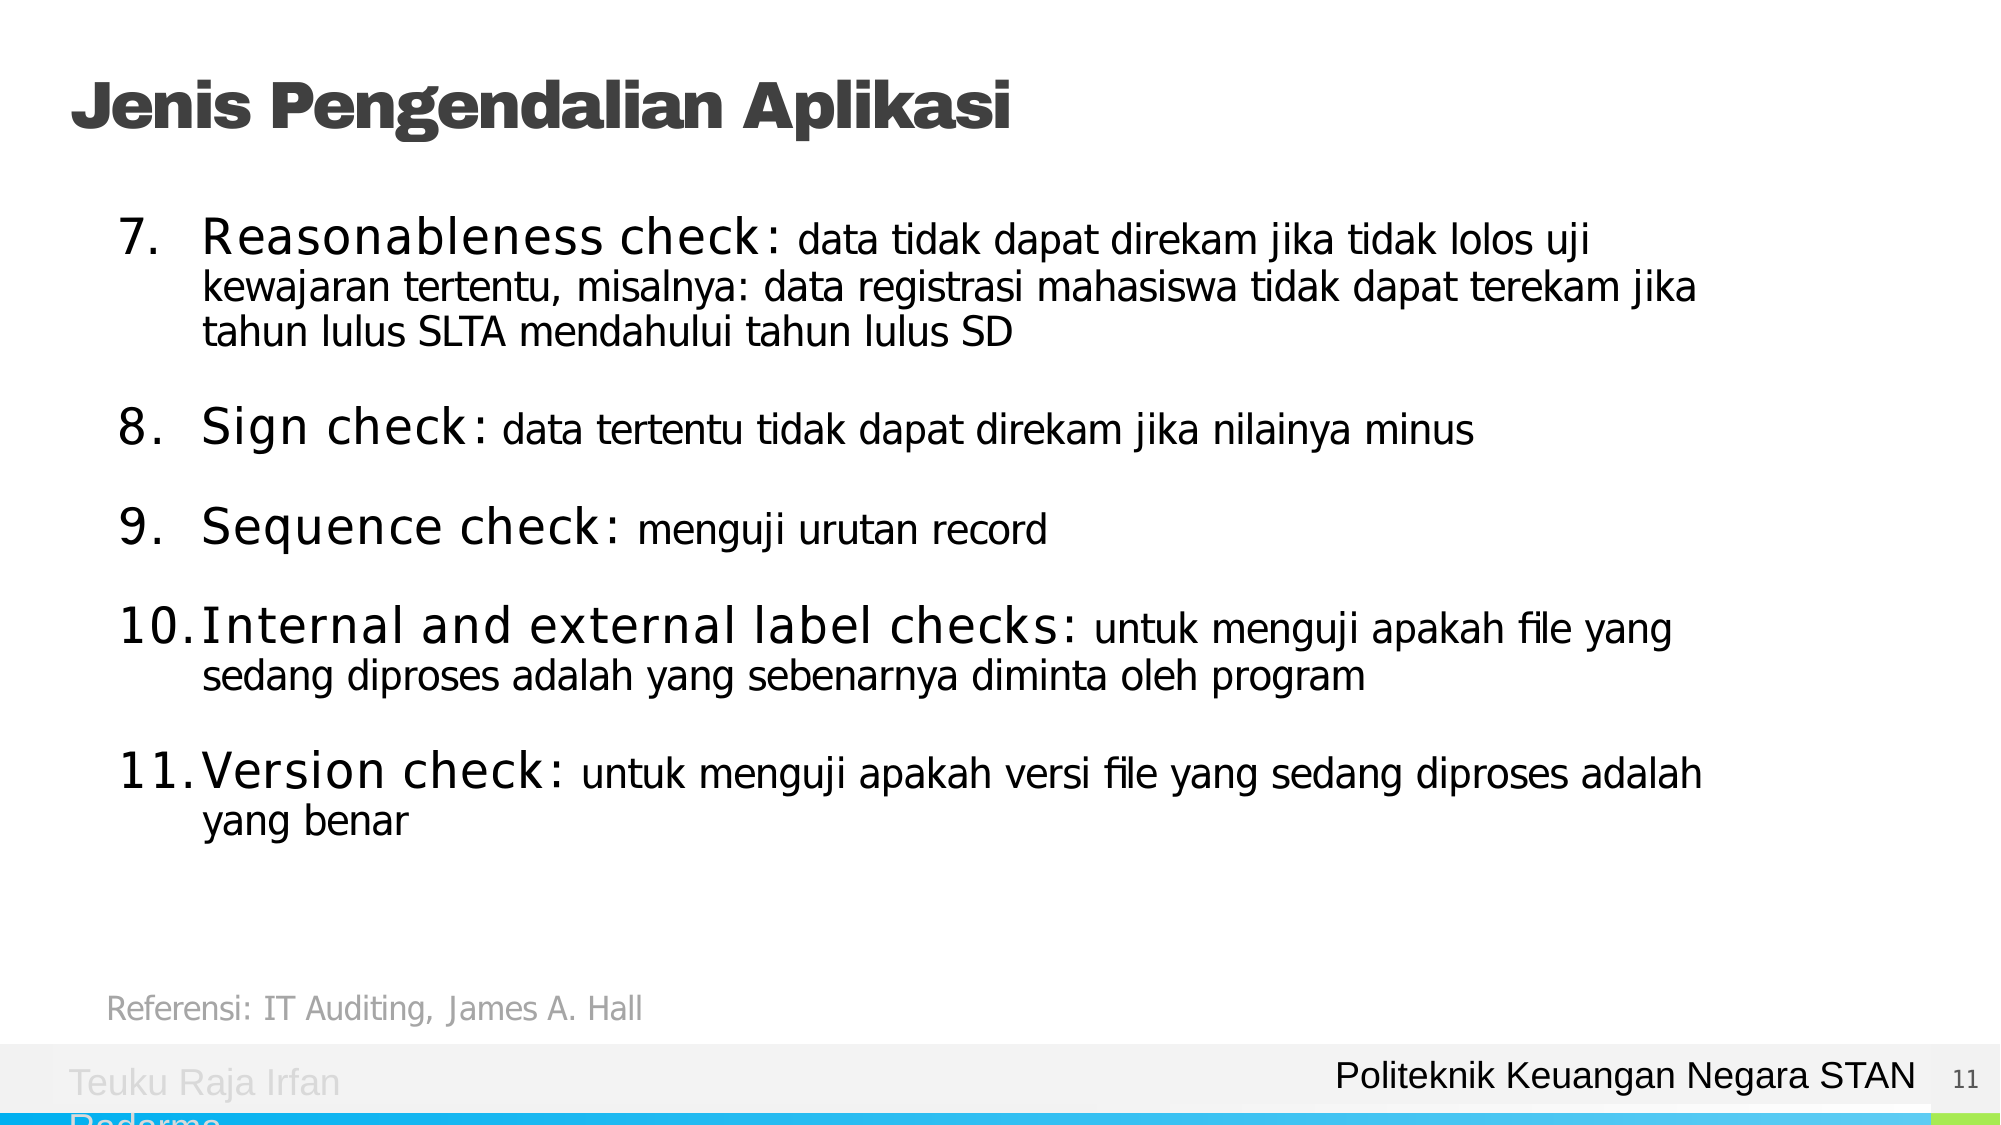

# Jenis Pengendalian Aplikasi
Reasonableness check: data tidak dapat direkam jika tidak lolos uji kewajaran tertentu, misalnya: data registrasi mahasiswa tidak dapat terekam jika tahun lulus SLTA mendahului tahun lulus SD
Sign check: data tertentu tidak dapat direkam jika nilainya minus
Sequence check: menguji urutan record
Internal and external label checks: untuk menguji apakah file yang sedang diproses adalah yang sebenarnya diminta oleh program
Version check: untuk menguji apakah versi file yang sedang diproses adalah yang benar
Referensi: IT Auditing, James A. Hall
Politeknik Keuangan Negara STAN
11
Teuku Raja Irfan Radarma